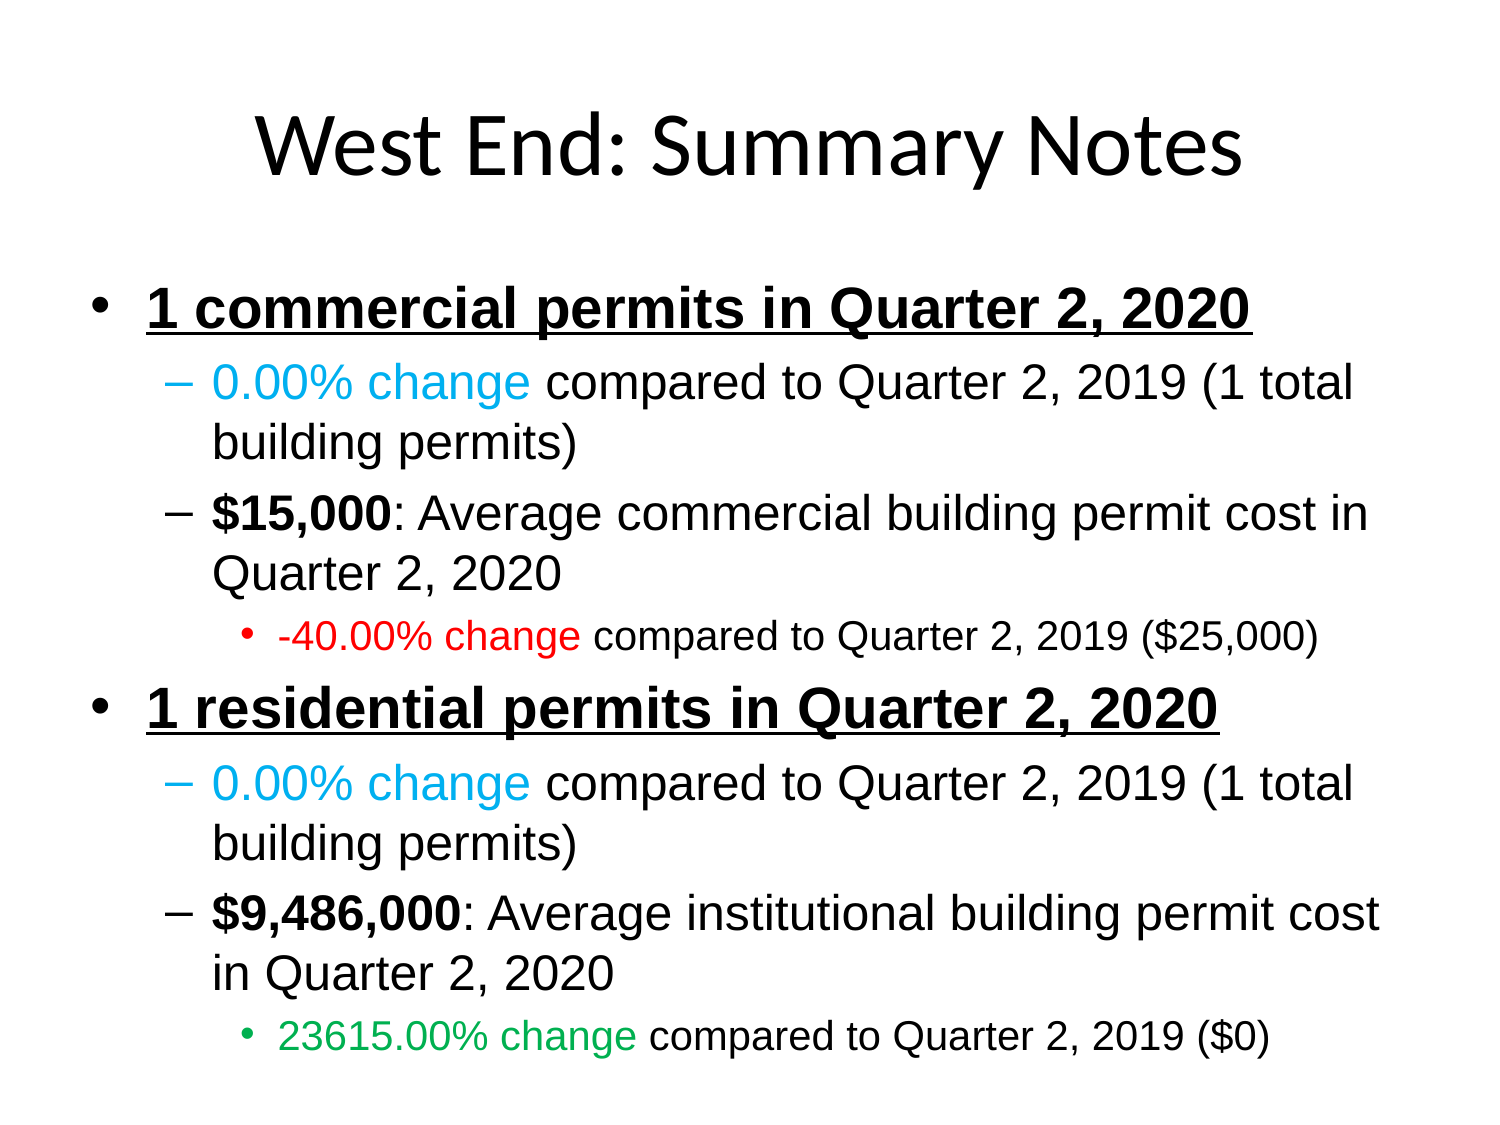

# West End: Summary Notes
1 commercial permits in Quarter 2, 2020
0.00% change compared to Quarter 2, 2019 (1 total building permits)
$15,000: Average commercial building permit cost in Quarter 2, 2020
-40.00% change compared to Quarter 2, 2019 ($25,000)
1 residential permits in Quarter 2, 2020
0.00% change compared to Quarter 2, 2019 (1 total building permits)
$9,486,000: Average institutional building permit cost in Quarter 2, 2020
23615.00% change compared to Quarter 2, 2019 ($0)